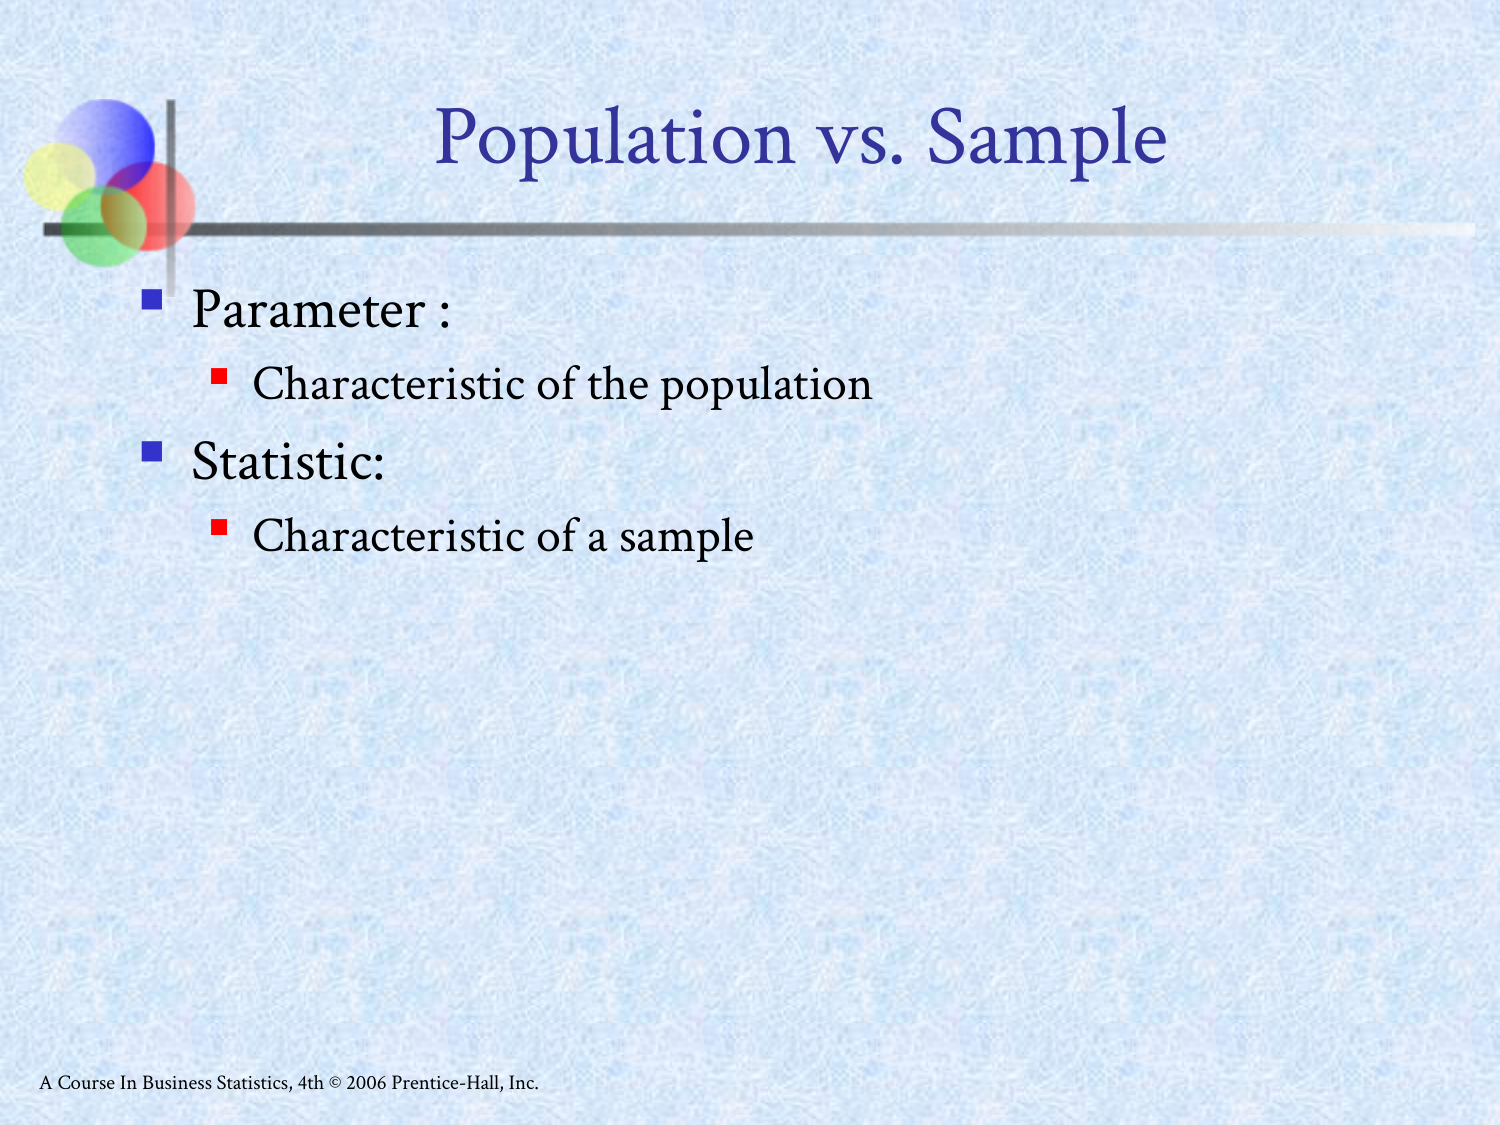

# Population vs. Sample
Parameter :
Characteristic of the population
Statistic:
Characteristic of a sample
A Course In Business Statistics, 4th © 2006 Prentice-Hall, Inc.